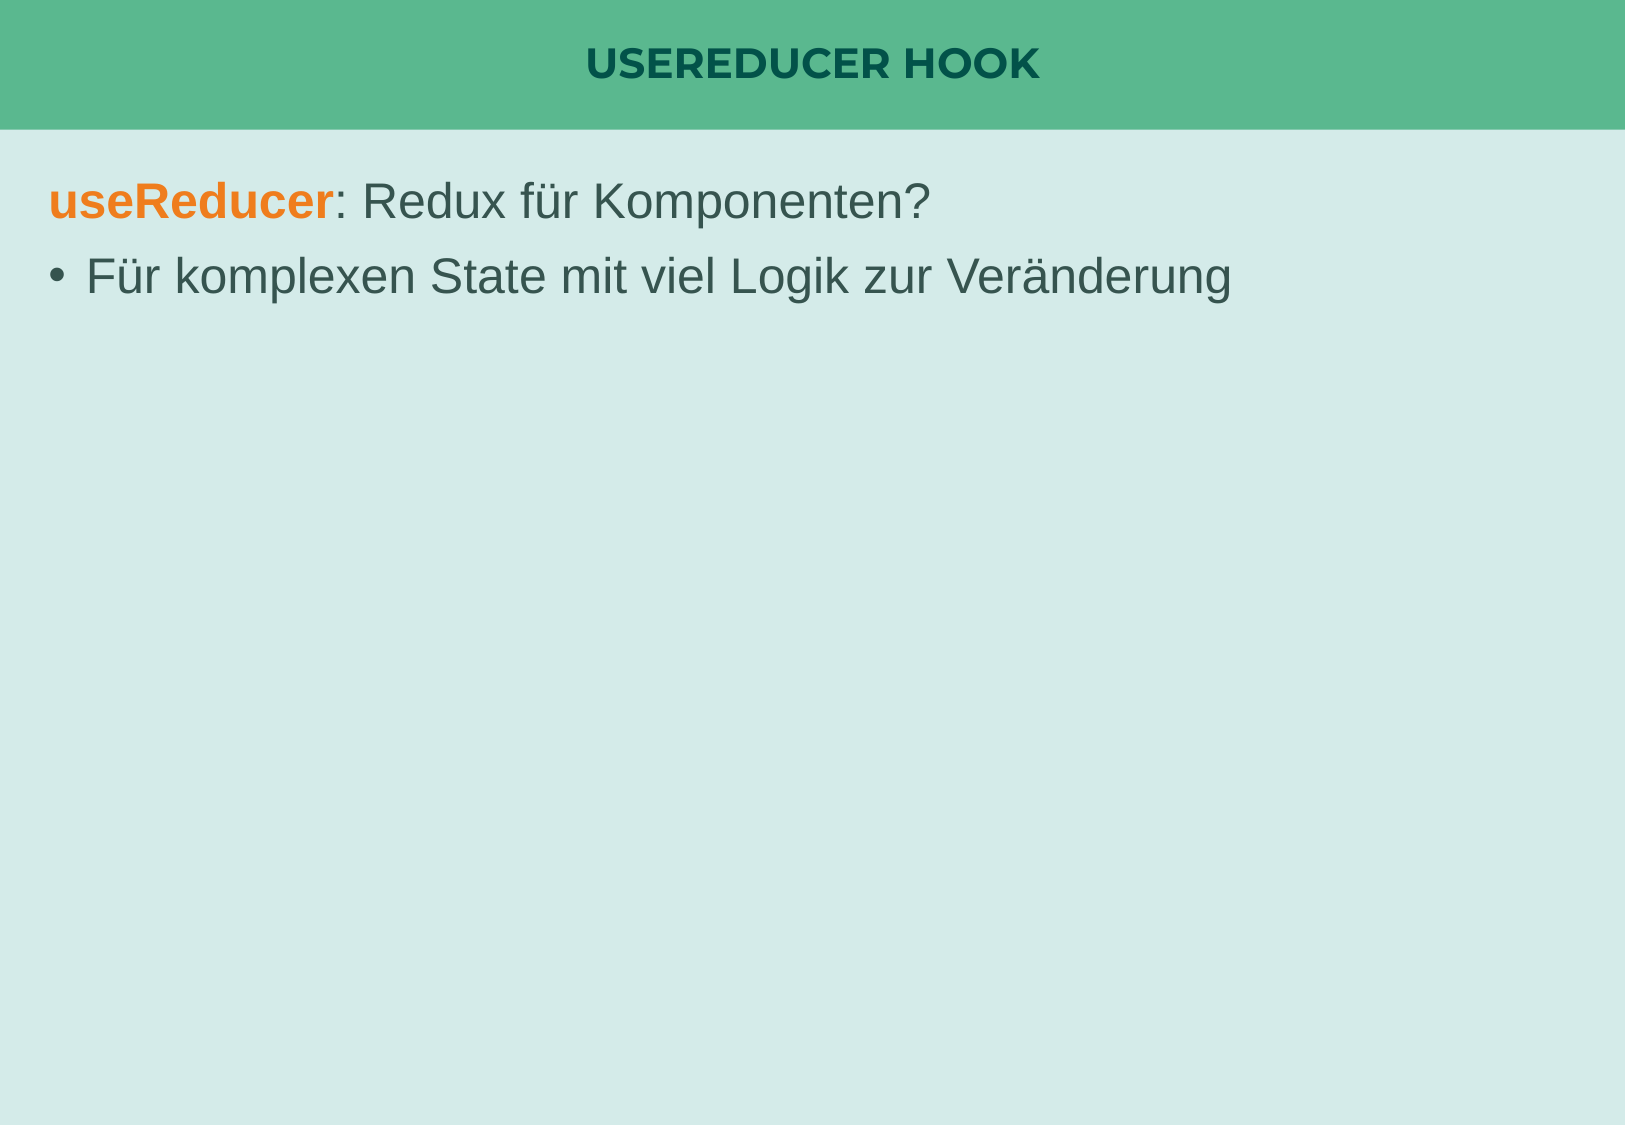

# useReducer Hook
useReducer: Redux für Komponenten?
Für komplexen State mit viel Logik zur Veränderung
Beispiel: ChatPage oder Tabs

Beispiel: UserStatsPage für fetch ?